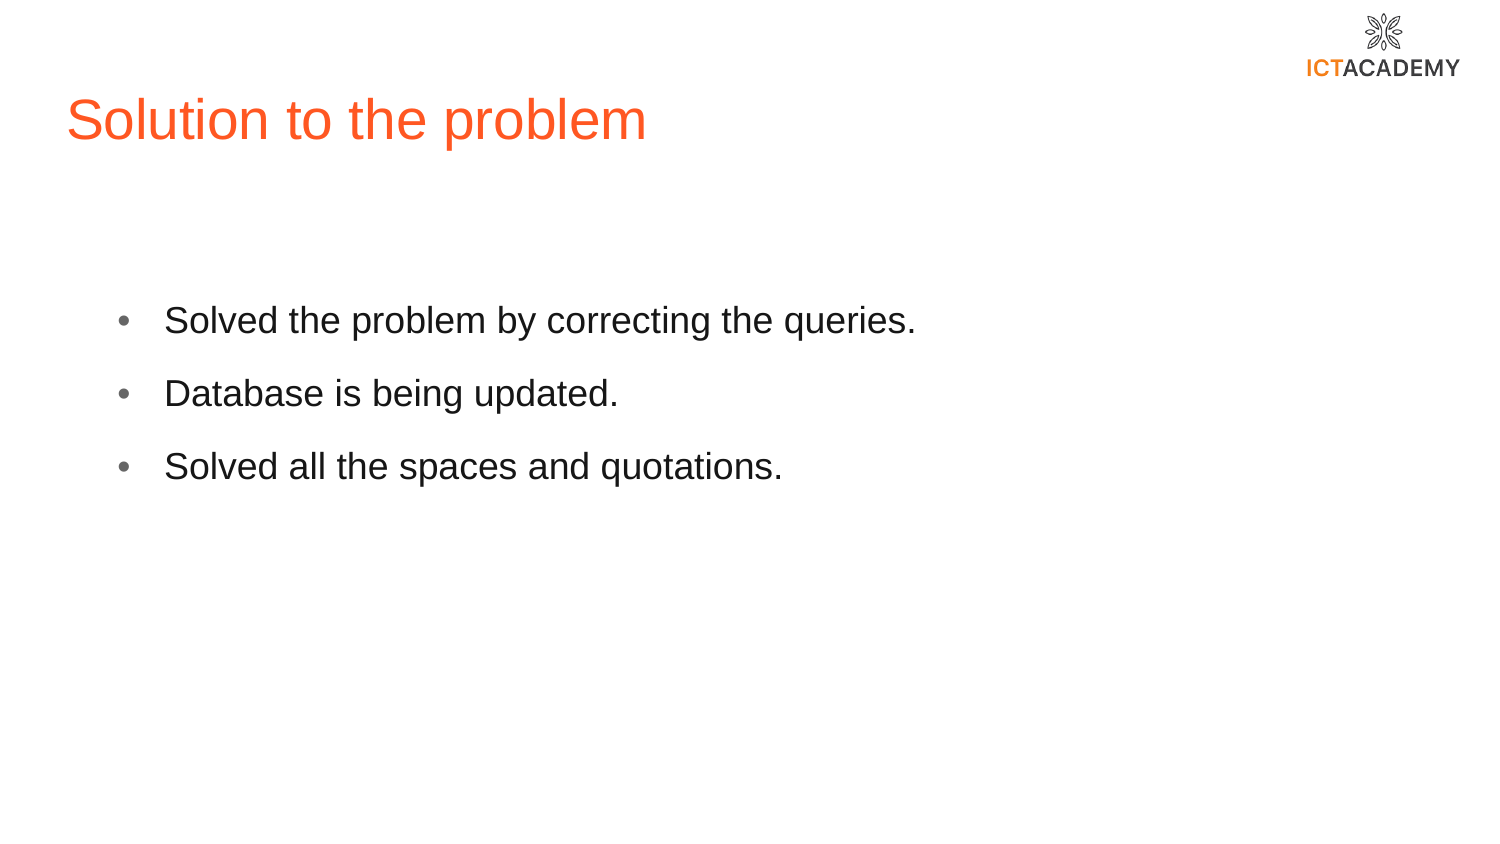

# Solution to the problem
Solved the problem by correcting the queries.
Database is being updated.
Solved all the spaces and quotations.